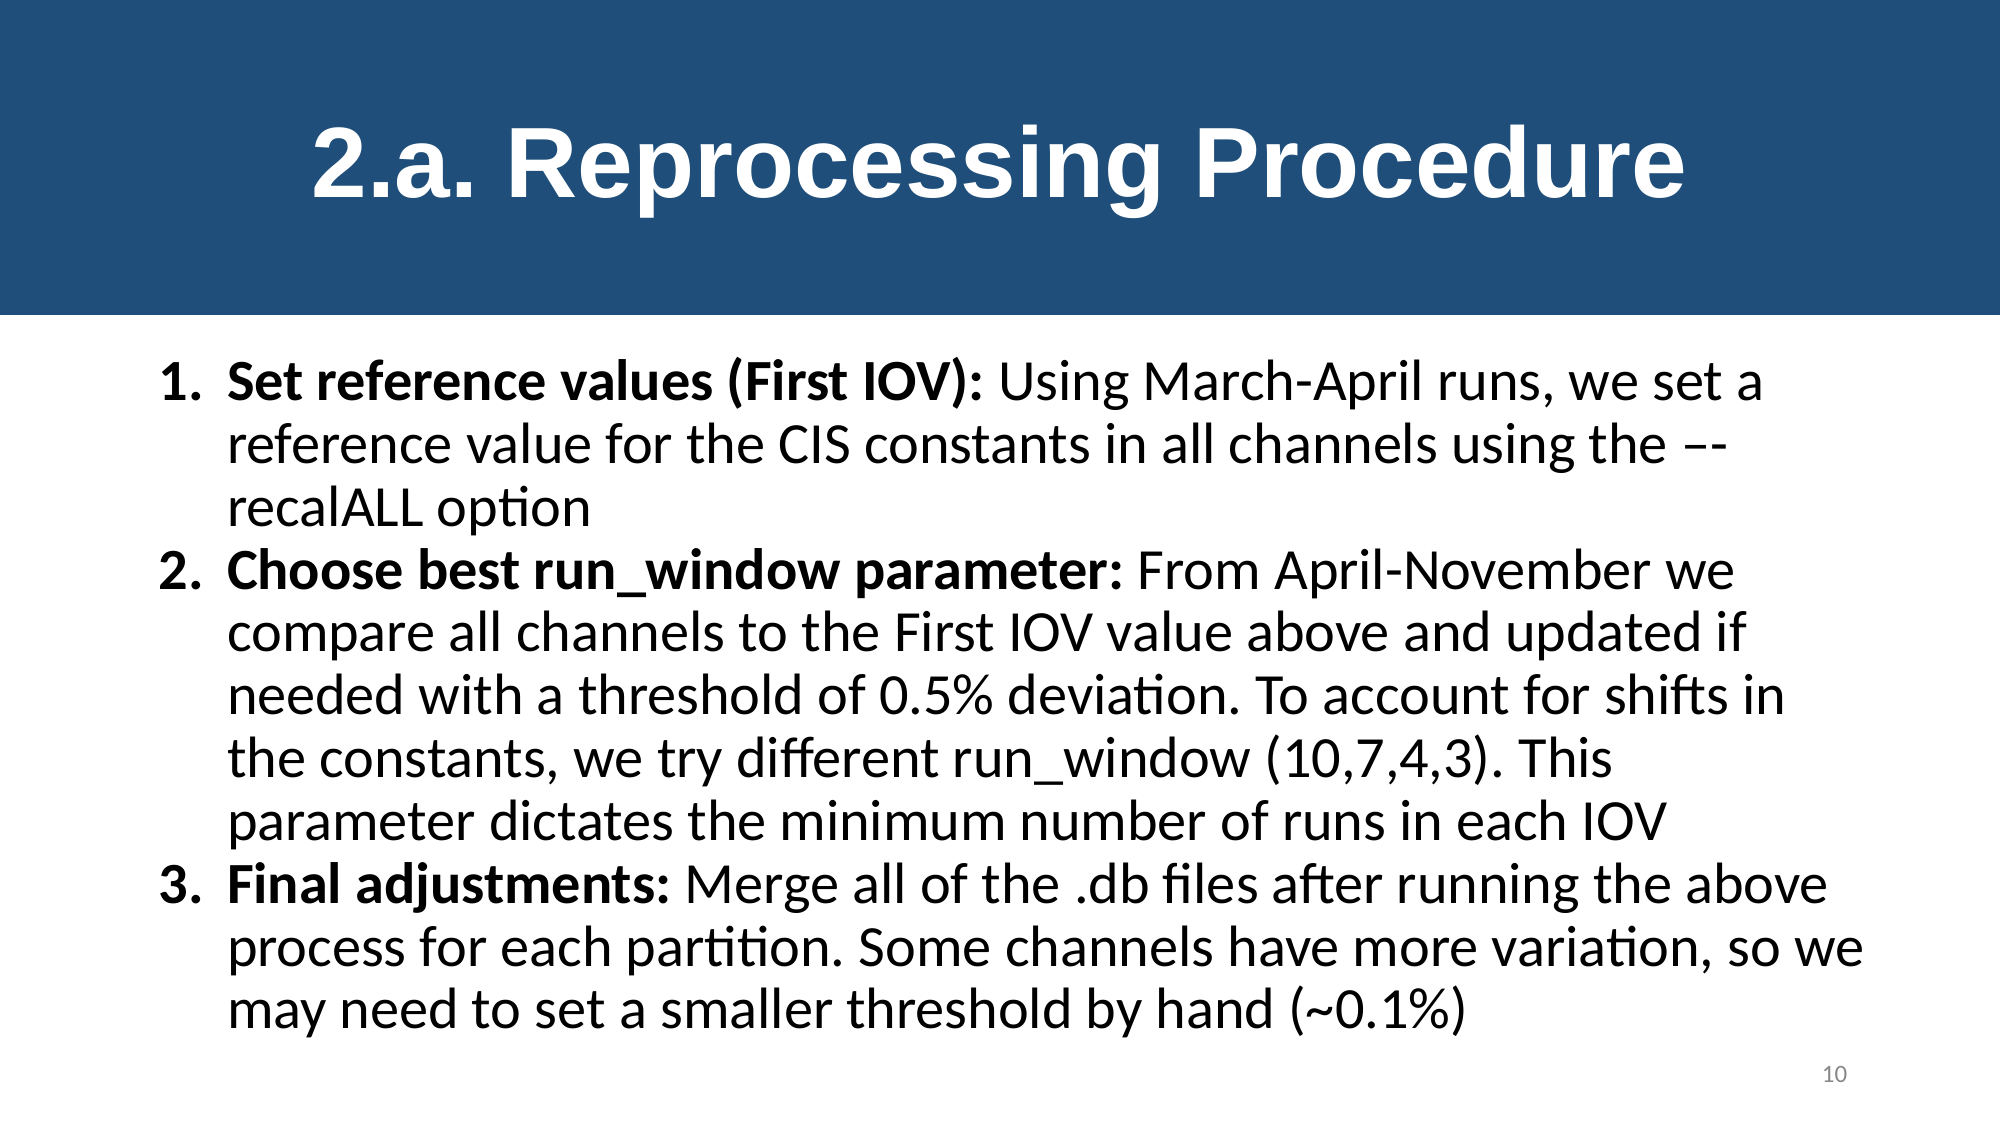

2.a. Reprocessing Procedure

Set reference values (First IOV): Using March-April runs, we set a reference value for the CIS constants in all channels using the –-recalALL option
Choose best run_window parameter: From April-November we compare all channels to the First IOV value above and updated if needed with a threshold of 0.5% deviation. To account for shifts in the constants, we try different run_window (10,7,4,3). This parameter dictates the minimum number of runs in each IOV
Final adjustments: Merge all of the .db files after running the above process for each partition. Some channels have more variation, so we may need to set a smaller threshold by hand (~0.1%)
10